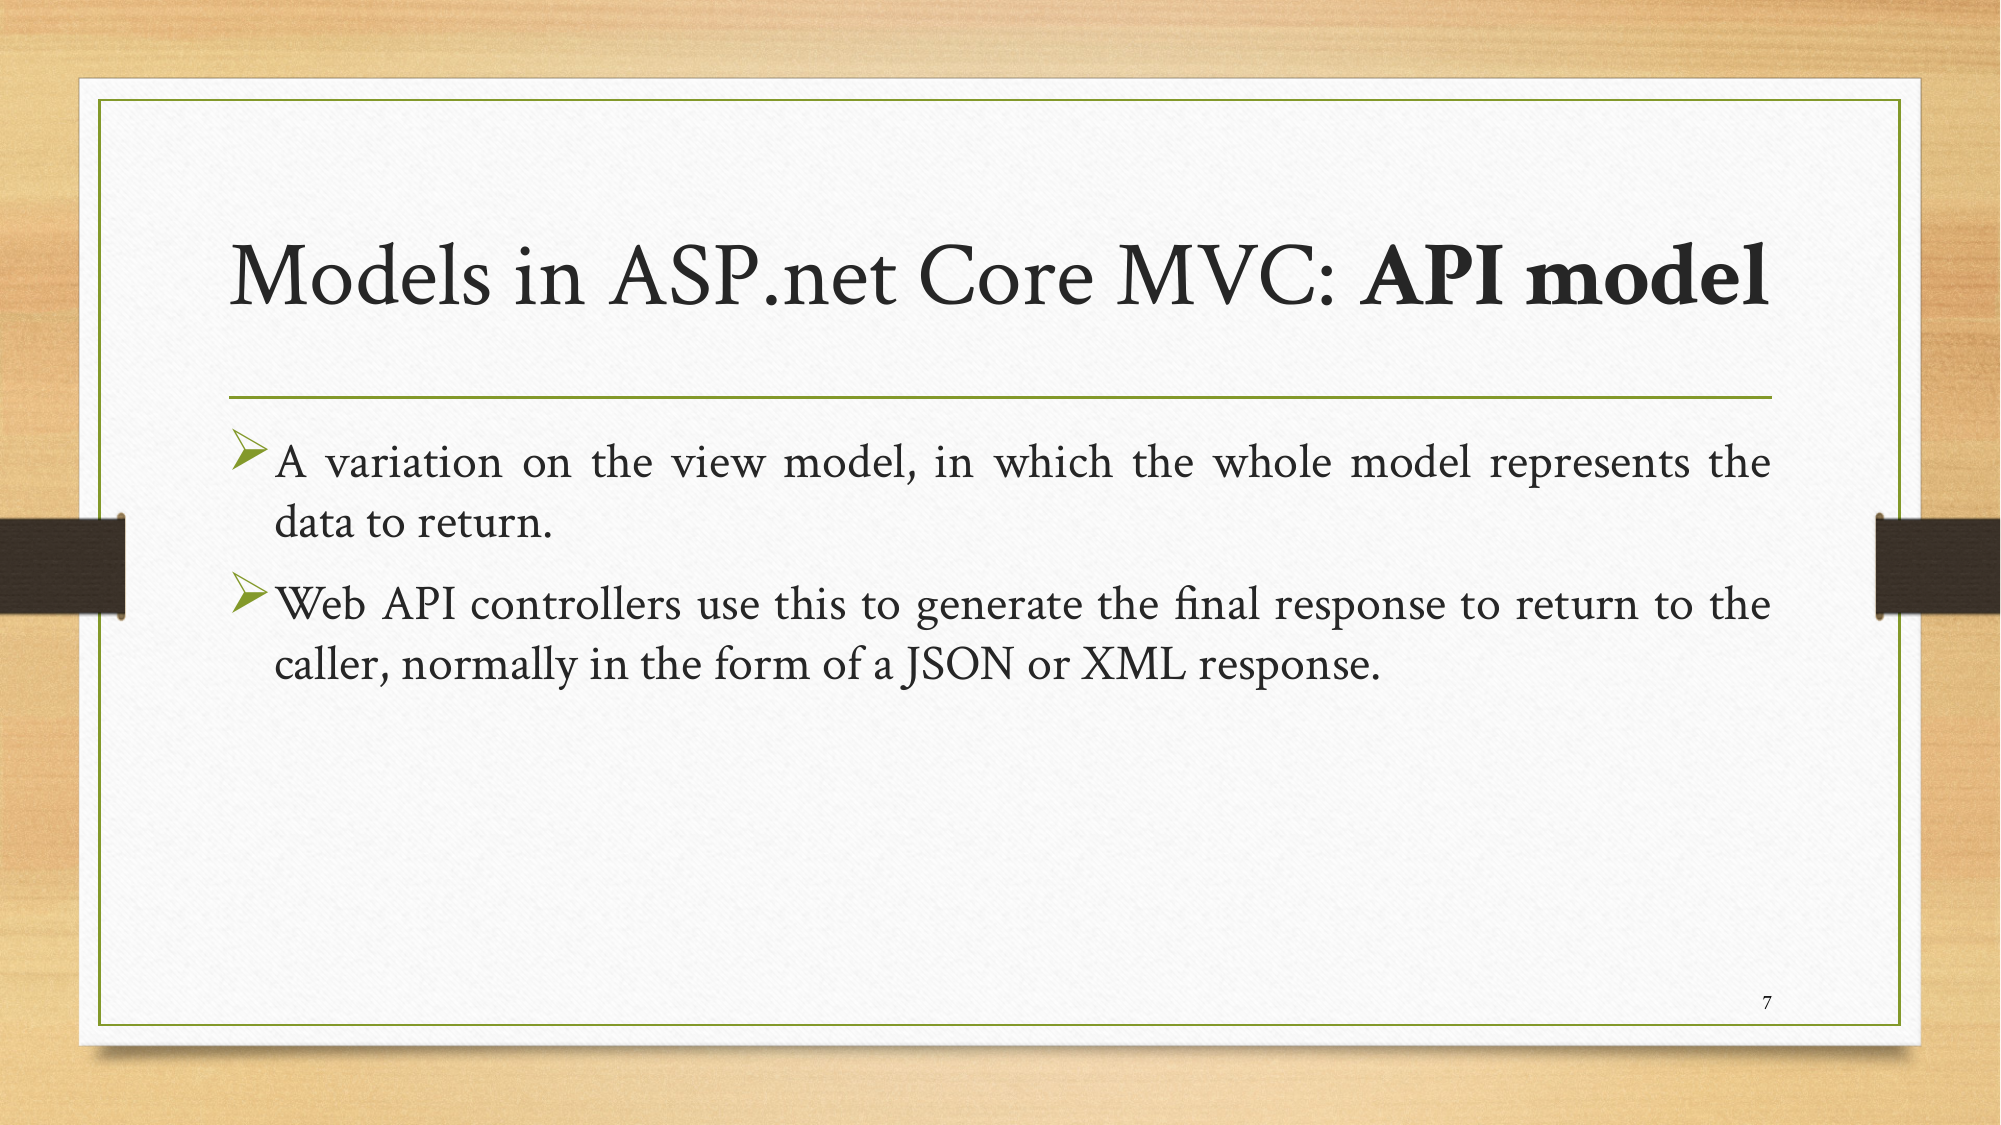

# Models in ASP.net Core MVC: API model
A variation on the view model, in which the whole model represents the data to return.
Web API controllers use this to generate the final response to return to the caller, normally in the form of a JSON or XML response.
7